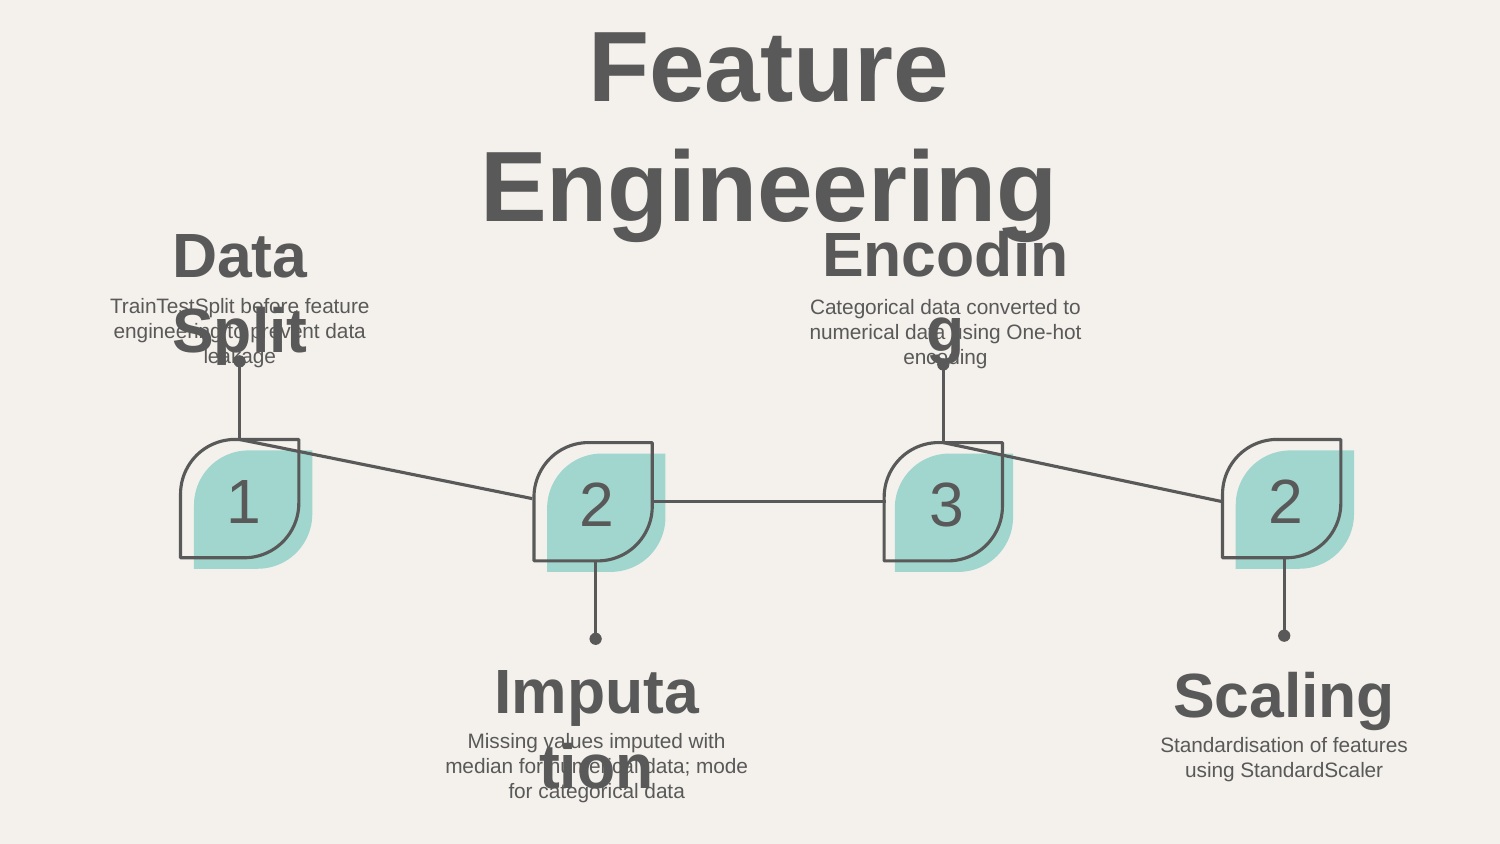

Feature Engineering
Encoding
Data Split
TrainTestSplit before feature engineering to prevent data leakage
Categorical data converted to numerical data using One-hot encoding

3

2

2
1
Imputation
Scaling
Missing values imputed with median for numerical data; mode for categorical data
Standardisation of features using StandardScaler